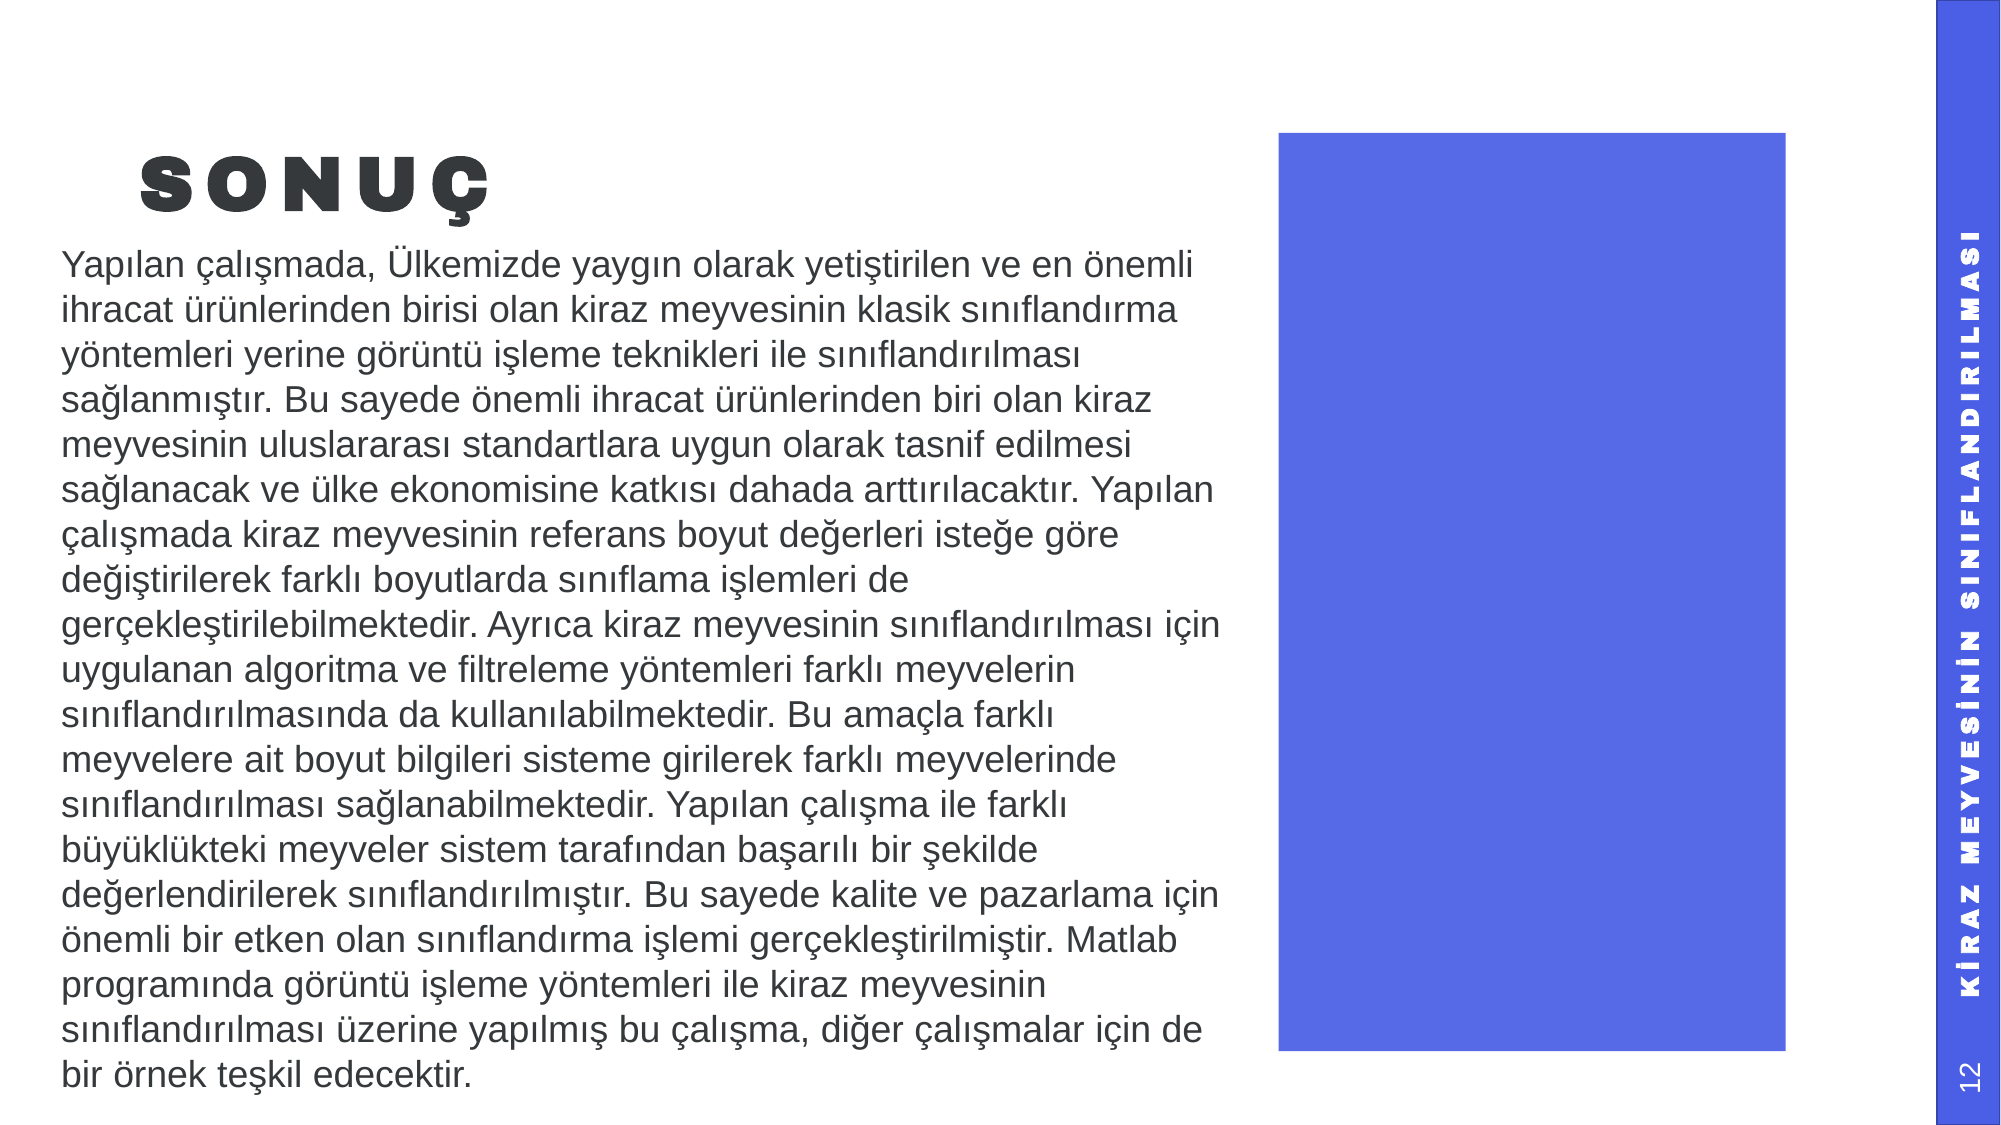

# Sonuç
Yapılan çalışmada, Ülkemizde yaygın olarak yetiştirilen ve en önemli ihracat ürünlerinden birisi olan kiraz meyvesinin klasik sınıflandırma yöntemleri yerine görüntü işleme teknikleri ile sınıflandırılması sağlanmıştır. Bu sayede önemli ihracat ürünlerinden biri olan kiraz meyvesinin uluslararası standartlara uygun olarak tasnif edilmesi sağlanacak ve ülke ekonomisine katkısı dahada arttırılacaktır. Yapılan çalışmada kiraz meyvesinin referans boyut değerleri isteğe göre değiştirilerek farklı boyutlarda sınıflama işlemleri de gerçekleştirilebilmektedir. Ayrıca kiraz meyvesinin sınıflandırılması için uygulanan algoritma ve filtreleme yöntemleri farklı meyvelerin sınıflandırılmasında da kullanılabilmektedir. Bu amaçla farklı meyvelere ait boyut bilgileri sisteme girilerek farklı meyvelerinde sınıflandırılması sağlanabilmektedir. Yapılan çalışma ile farklı büyüklükteki meyveler sistem tarafından başarılı bir şekilde değerlendirilerek sınıflandırılmıştır. Bu sayede kalite ve pazarlama için önemli bir etken olan sınıflandırma işlemi gerçekleştirilmiştir. Matlab programında görüntü işleme yöntemleri ile kiraz meyvesinin sınıflandırılması üzerine yapılmış bu çalışma, diğer çalışmalar için de bir örnek teşkil edecektir.
Kiraz Meyvesinin Sınıflandırılması
12